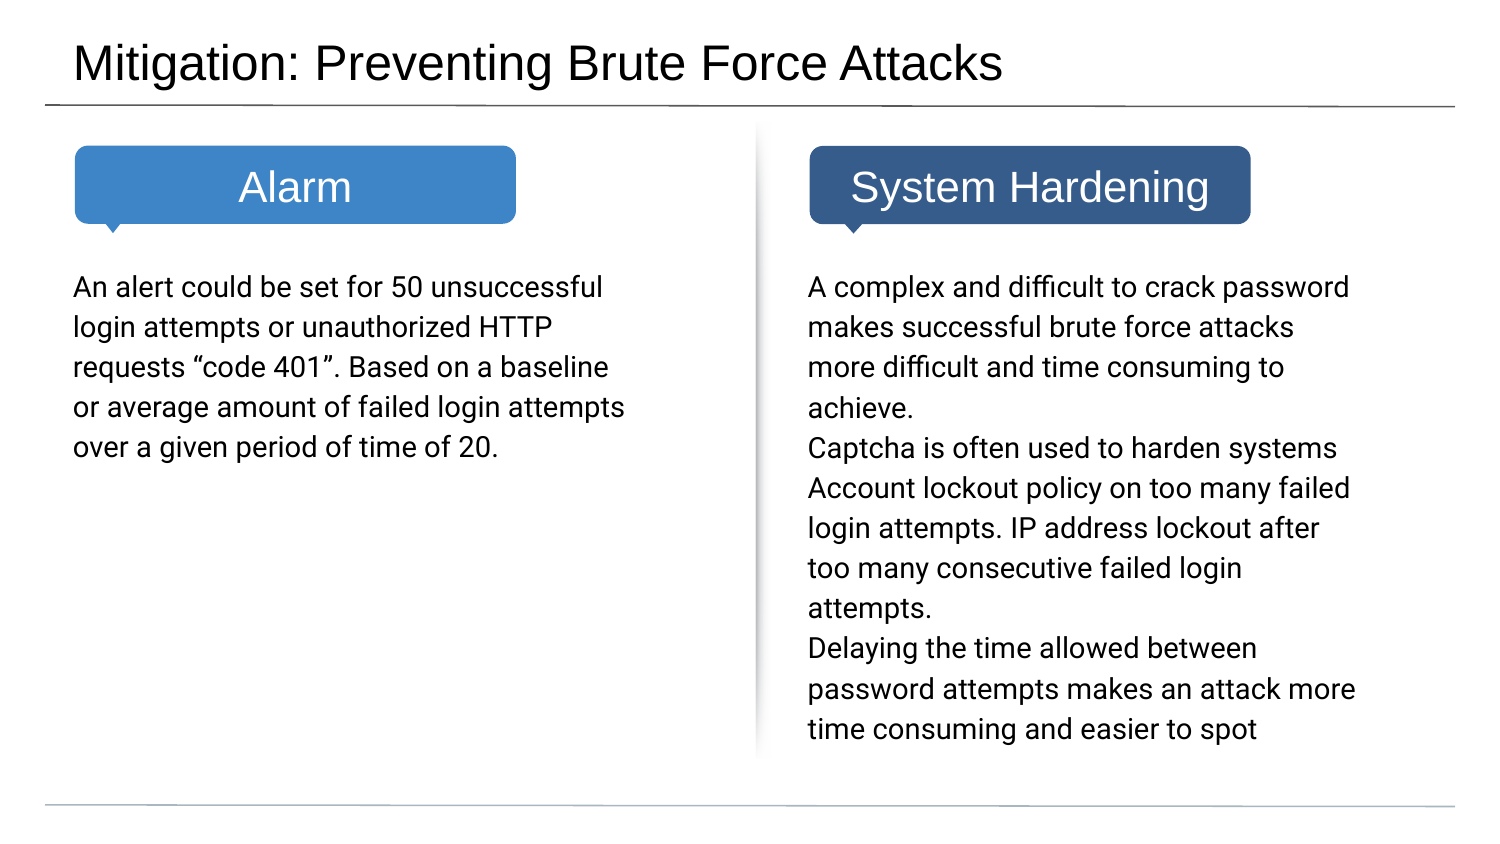

# Mitigation: Preventing Brute Force Attacks
An alert could be set for 50 unsuccessful login attempts or unauthorized HTTP requests “code 401”. Based on a baseline or average amount of failed login attempts over a given period of time of 20.

A complex and difficult to crack password makes successful brute force attacks more difficult and time consuming to achieve.
Captcha is often used to harden systems
Account lockout policy on too many failed login attempts. IP address lockout after too many consecutive failed login attempts.
Delaying the time allowed between password attempts makes an attack more time consuming and easier to spot